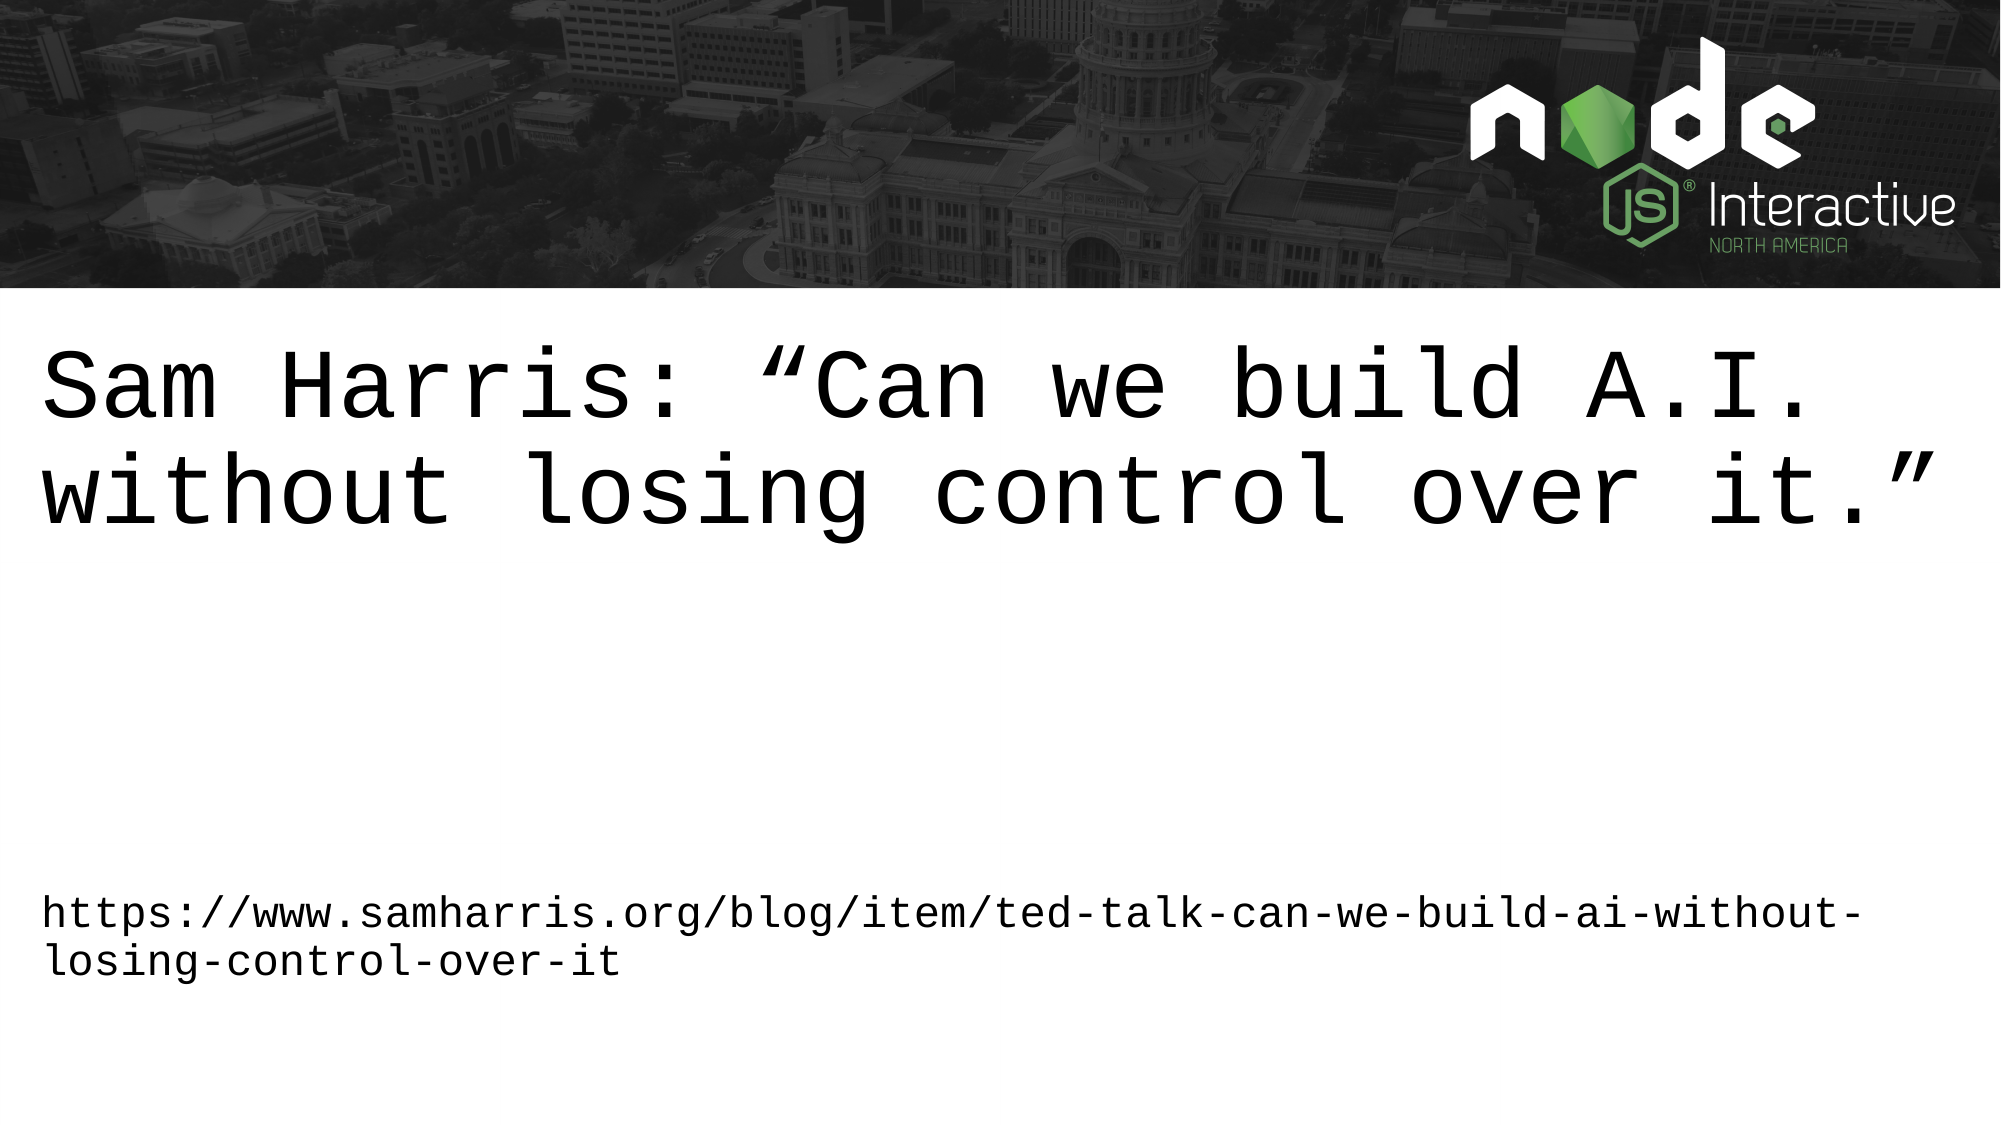

Sam Harris: “Can we build A.I. without losing control over it.”

https://www.samharris.org/blog/item/ted-talk-can-we-build-ai-without-losing-control-over-it